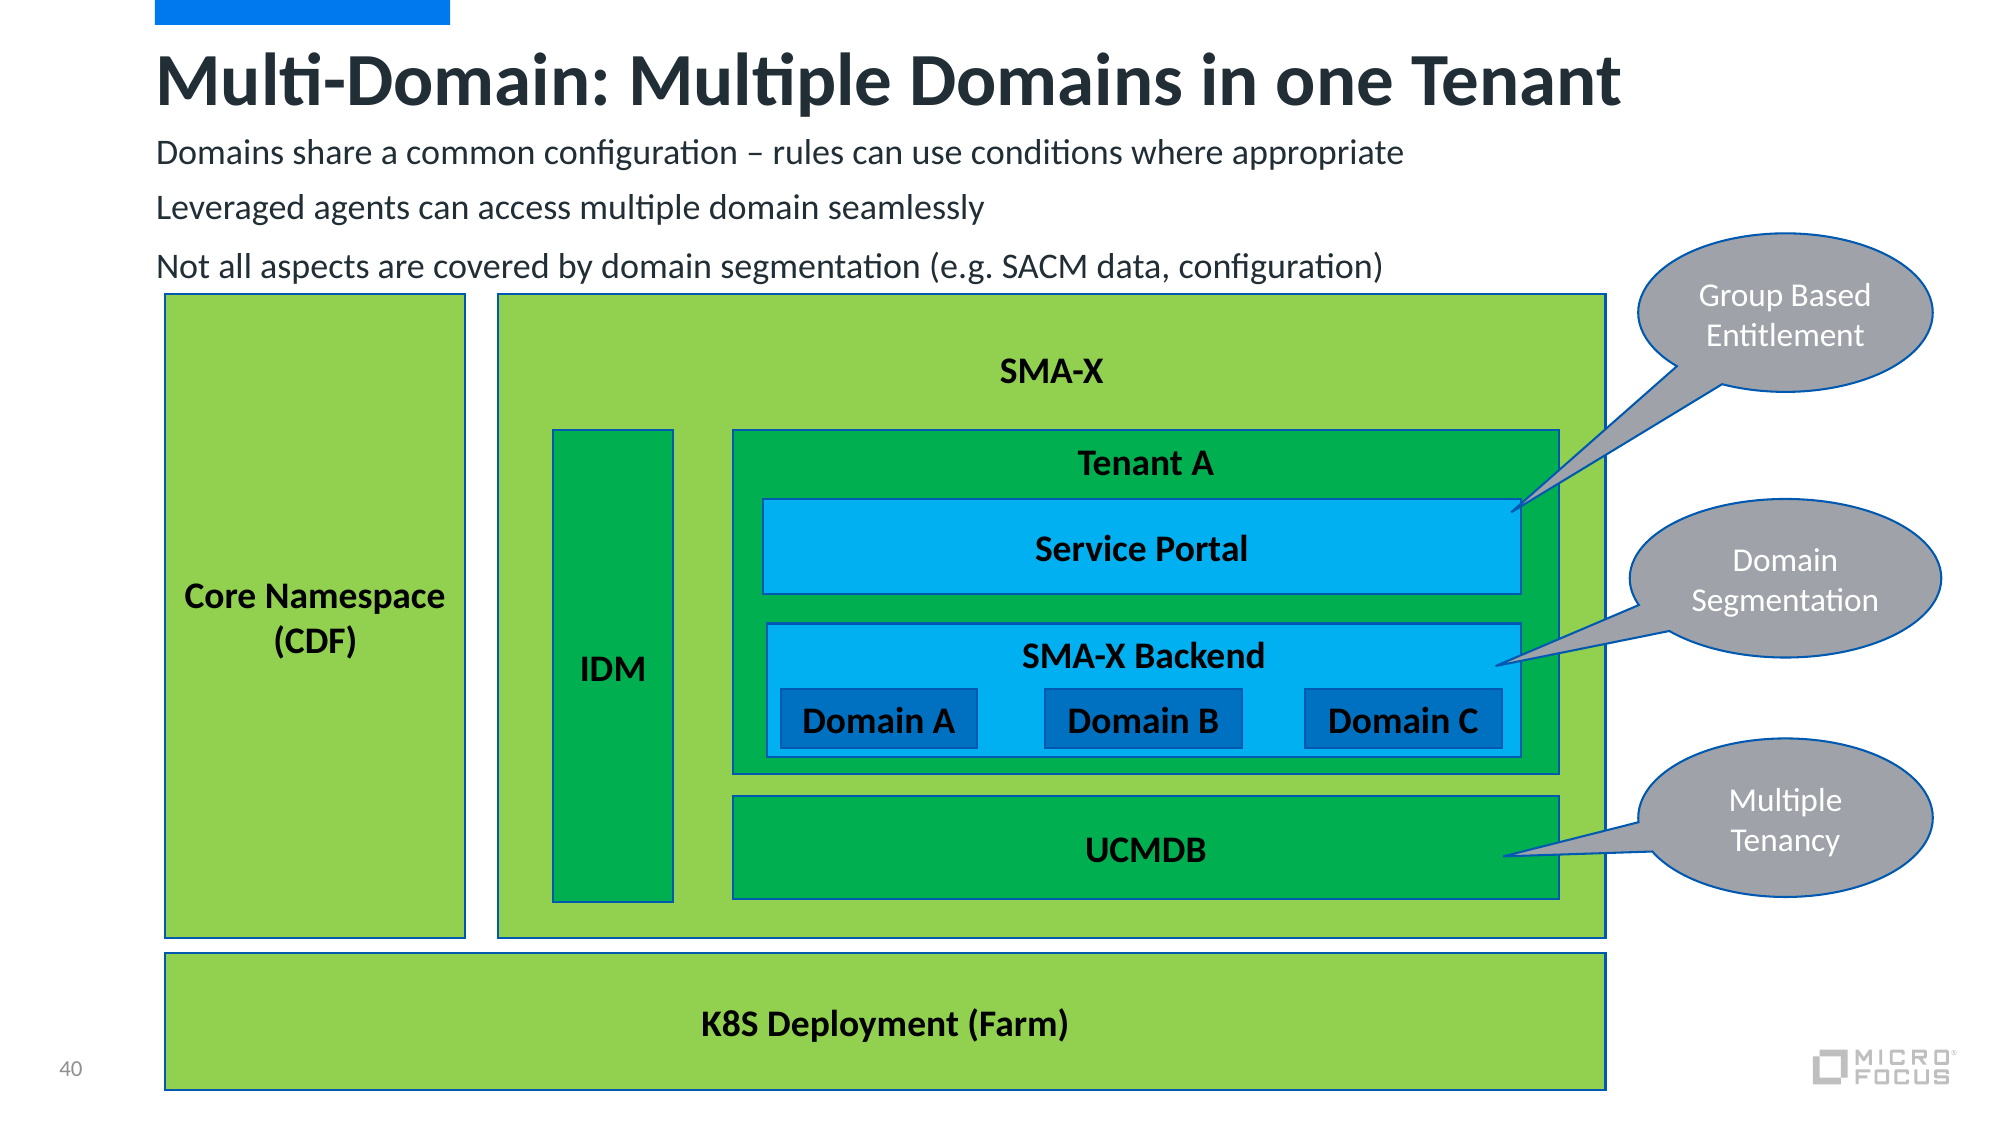

# Multi-Domain: Multiple Domains in one Tenant
Domains share a common configuration – rules can use conditions where appropriate
Leveraged agents can access multiple domain seamlessly
Not all aspects are covered by domain segmentation (e.g. SACM data, configuration)

Group Based Entitlement

SMA-X
Core Namespace (CDF)
IDM
Tenant A
Service Portal
Domain Segmentation
SMA-X Backend
Domain A
Domain B
Domain C
Multiple Tenancy
UCMDB
K8S Deployment (Farm)
40